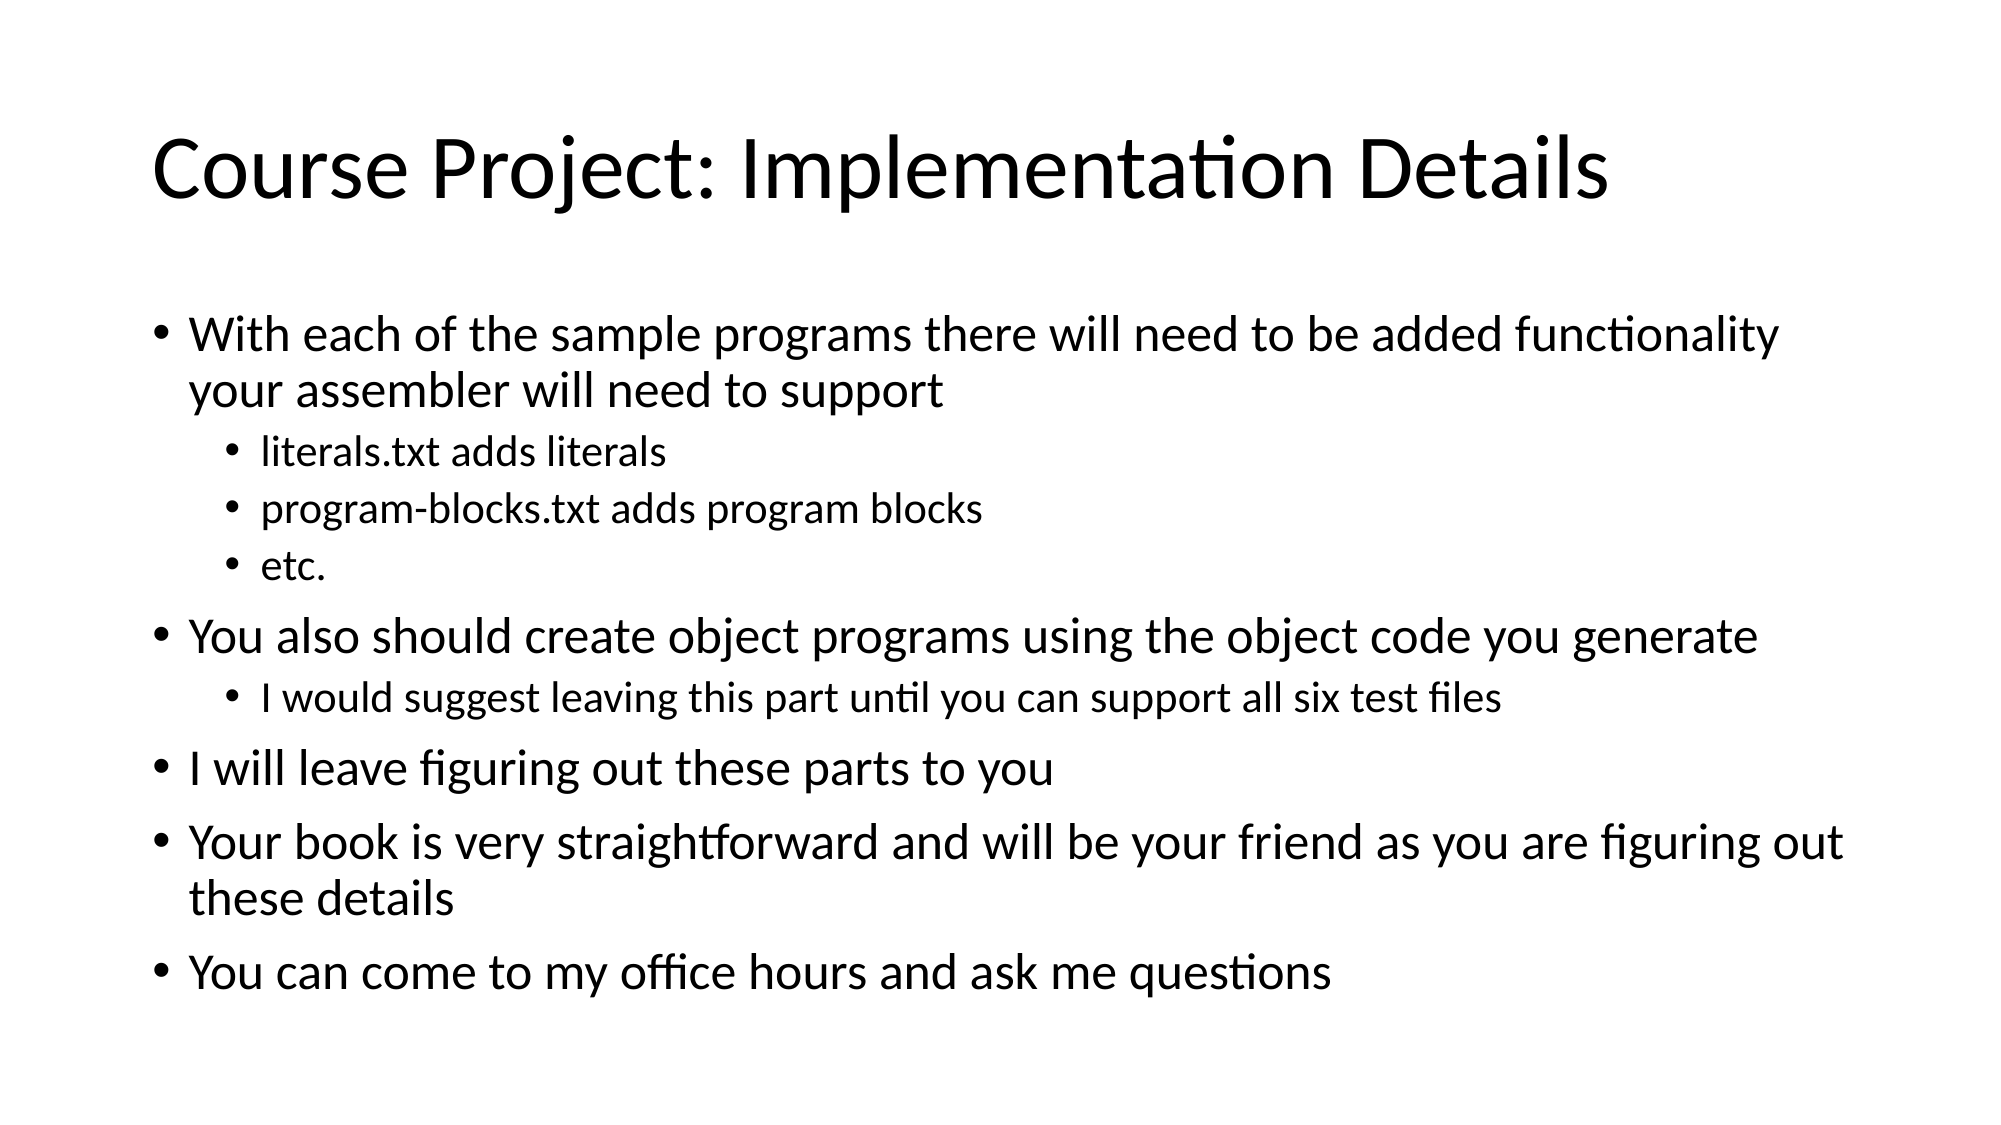

# Course Project: Implementation Details
With each of the sample programs there will need to be added functionality your assembler will need to support
literals.txt adds literals
program-blocks.txt adds program blocks
etc.
You also should create object programs using the object code you generate
I would suggest leaving this part until you can support all six test files
I will leave figuring out these parts to you
Your book is very straightforward and will be your friend as you are figuring out these details
You can come to my office hours and ask me questions